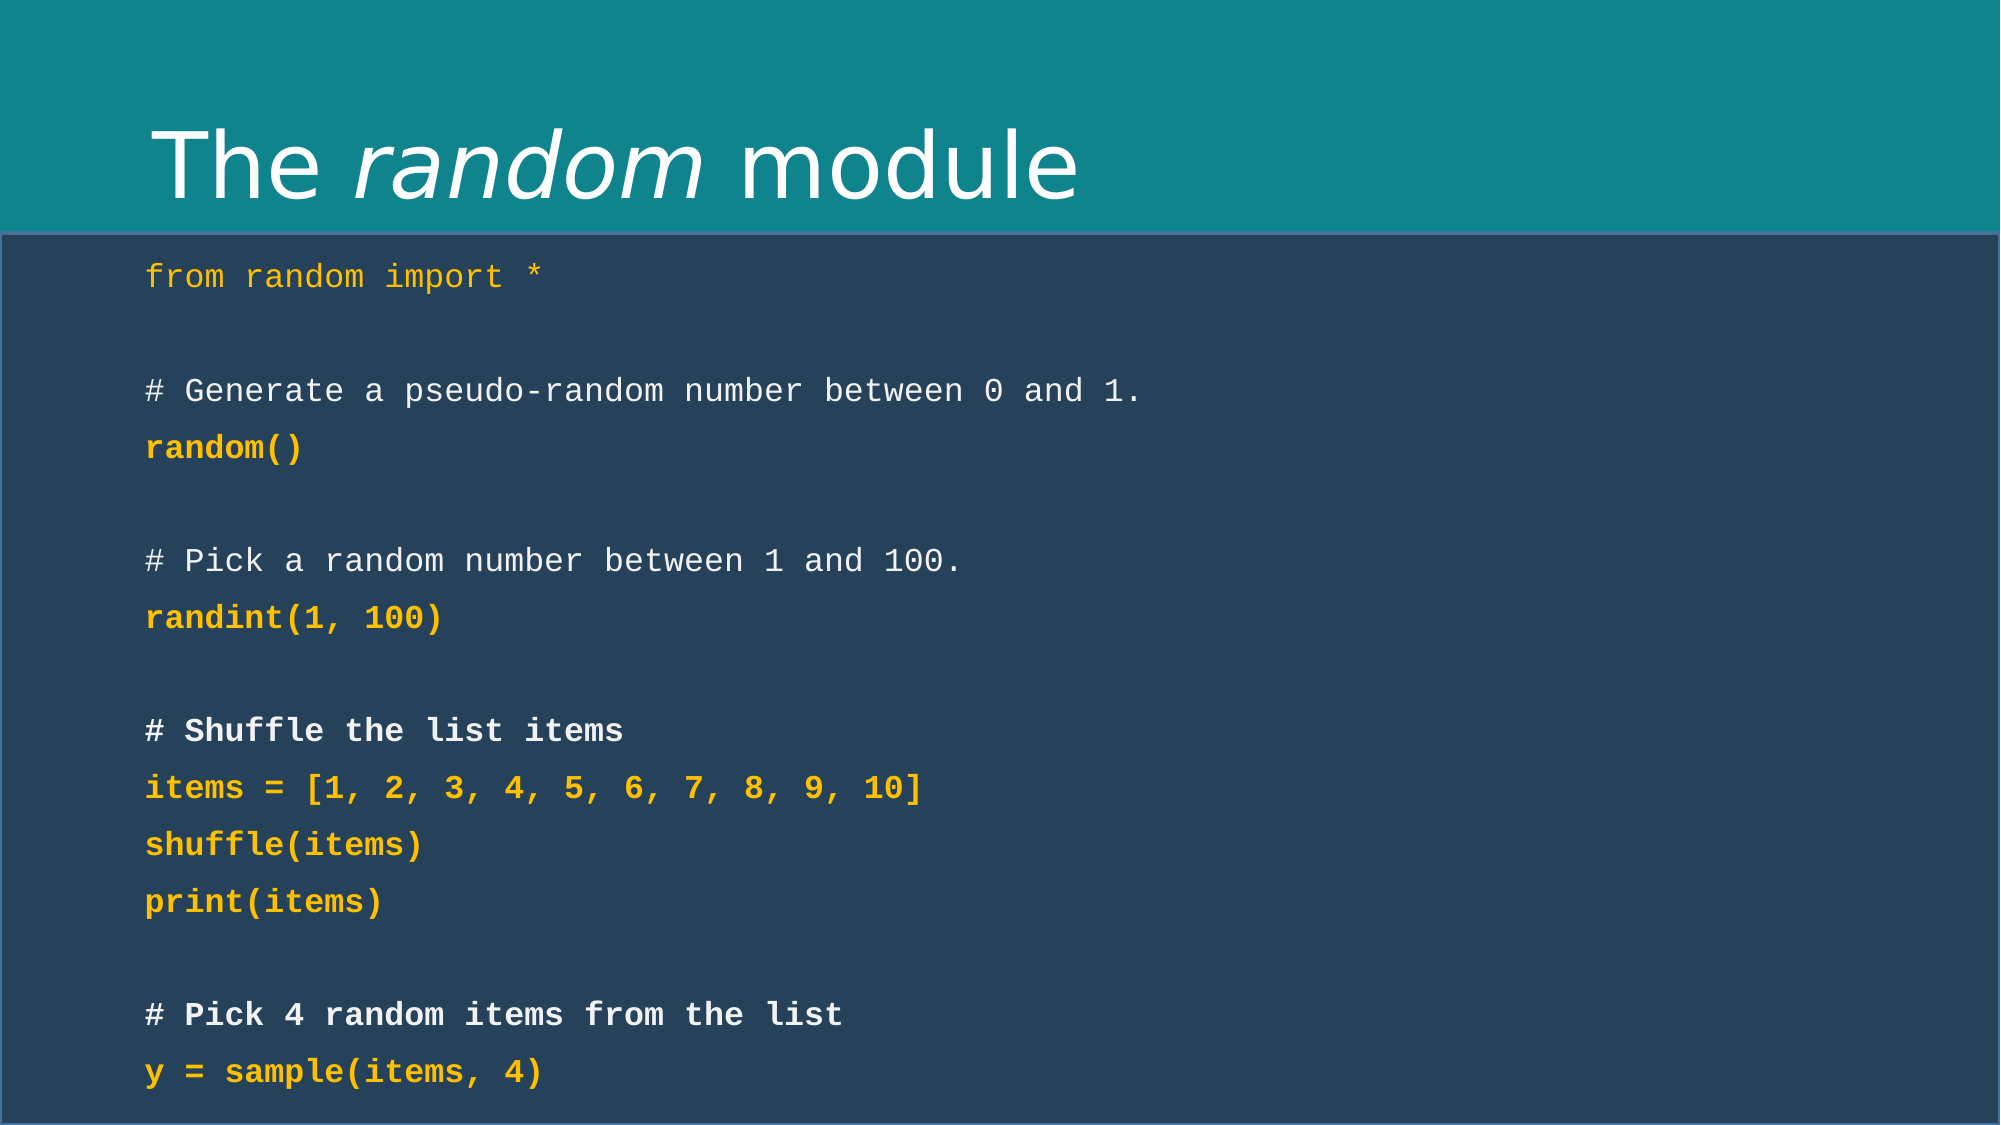

# The random module

from random import *

# Generate a pseudo-random number between 0 and 1.
random()

# Pick a random number between 1 and 100.
randint(1, 100)

# Shuffle the list items
items = [1, 2, 3, 4, 5, 6, 7, 8, 9, 10]
shuffle(items)
print(items)

# Pick 4 random items from the list
y = sample(items, 4)